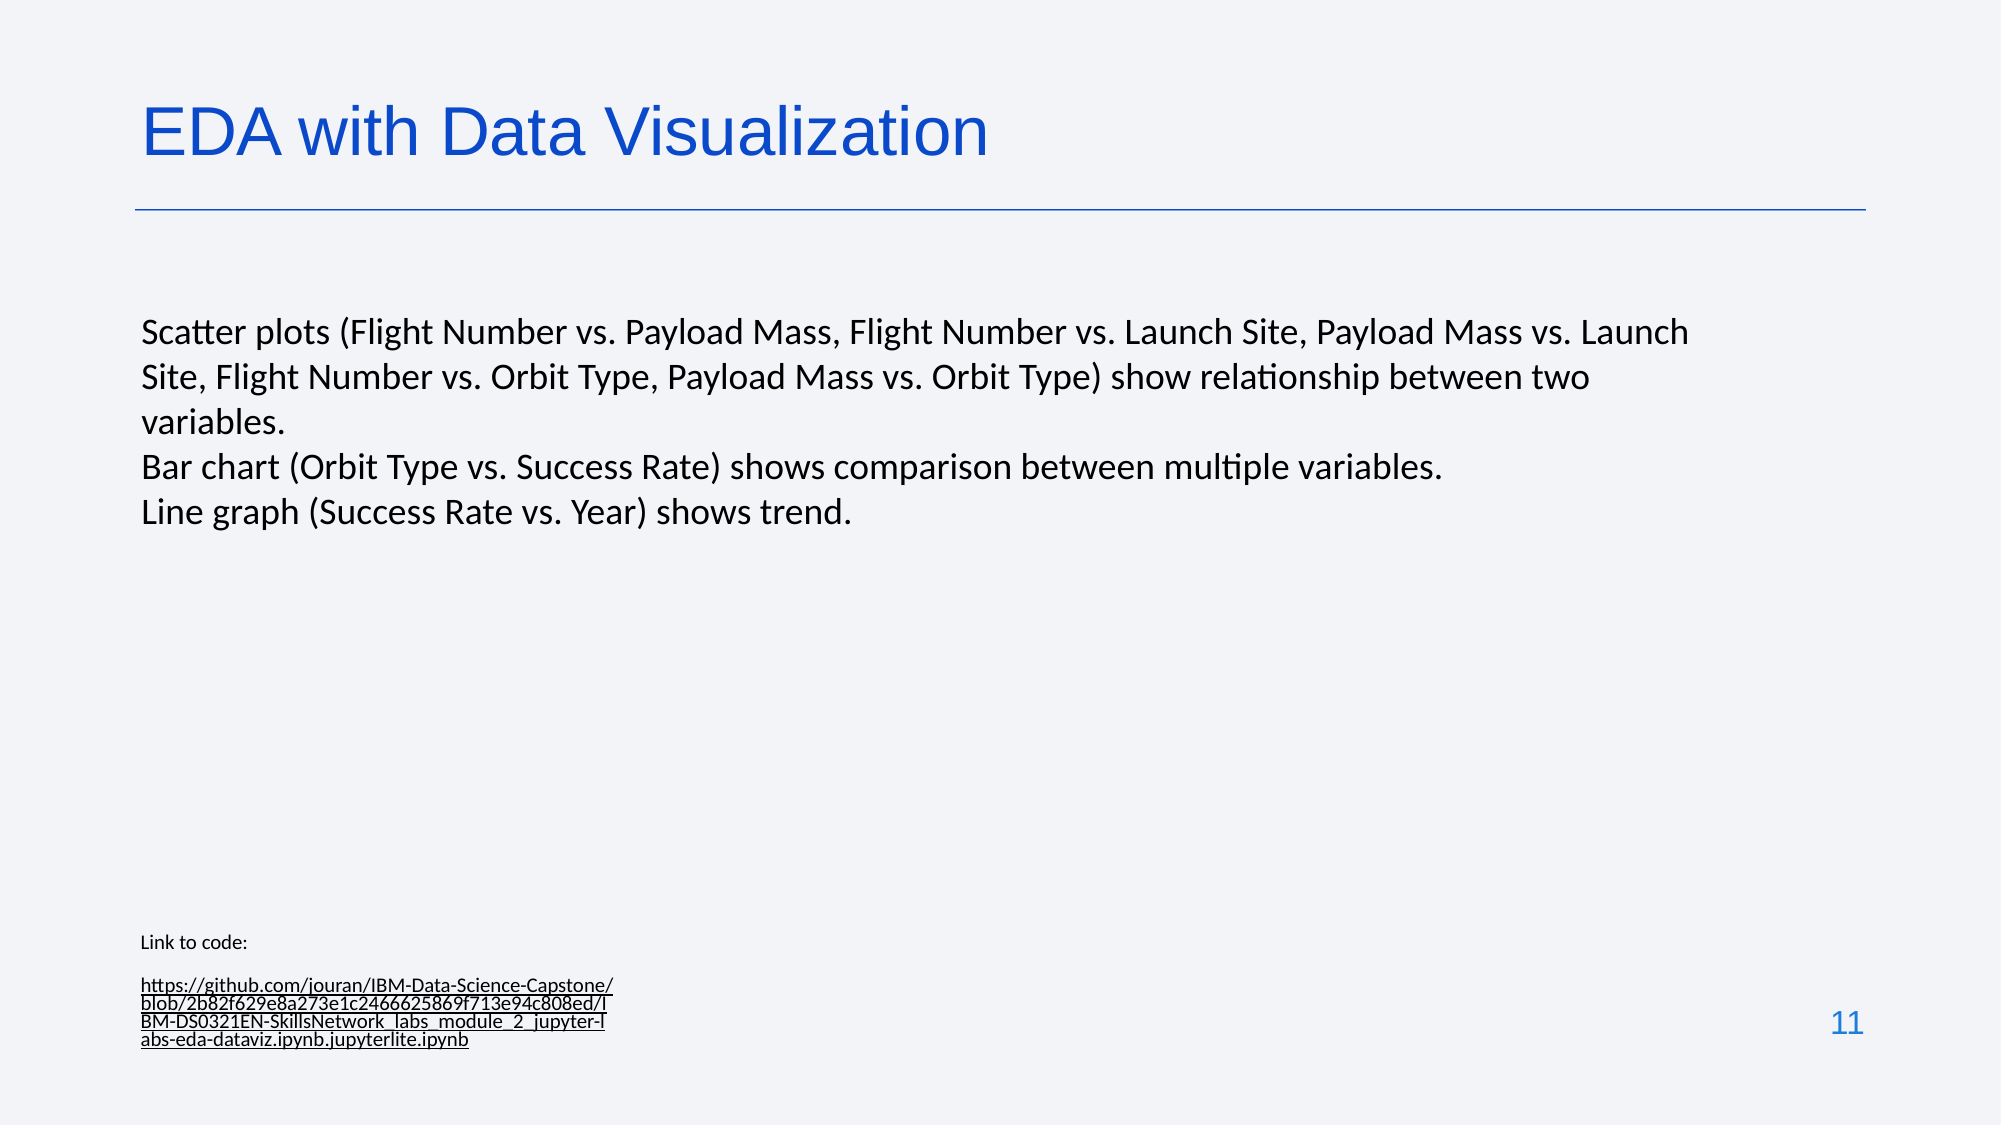

EDA with Data Visualization
Scatter plots (Flight Number vs. Payload Mass, Flight Number vs. Launch Site, Payload Mass vs. Launch Site, Flight Number vs. Orbit Type, Payload Mass vs. Orbit Type) show relationship between two variables.
Bar chart (Orbit Type vs. Success Rate) shows comparison between multiple variables.
Line graph (Success Rate vs. Year) shows trend.

Link to code:
https://github.com/jouran/IBM-Data-Science-Capstone/blob/2b82f629e8a273e1c2466625869f713e94c808ed/IBM-DS0321EN-SkillsNetwork_labs_module_2_jupyter-labs-eda-dataviz.ipynb.jupyterlite.ipynb
11